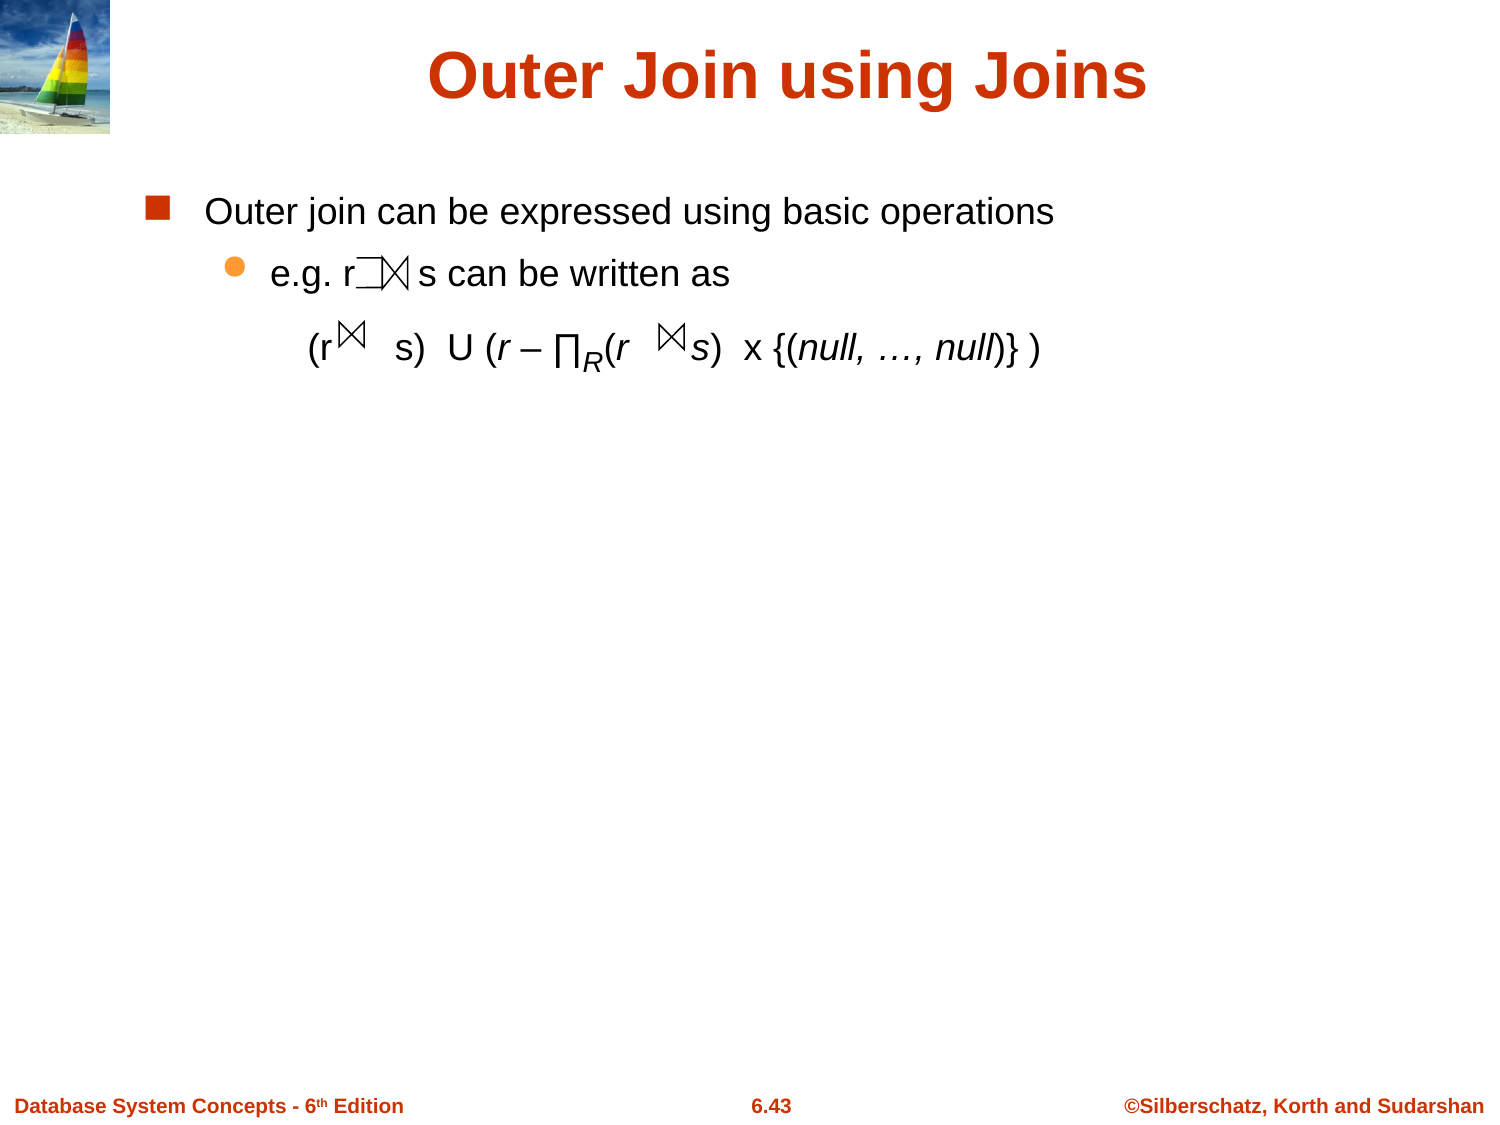

Outer Join using Joins
Outer join can be expressed using basic operations
e.g. r      s can be written as
        (r      s)  U (r – ∏R(r      s)  x {(null, …, null)} )